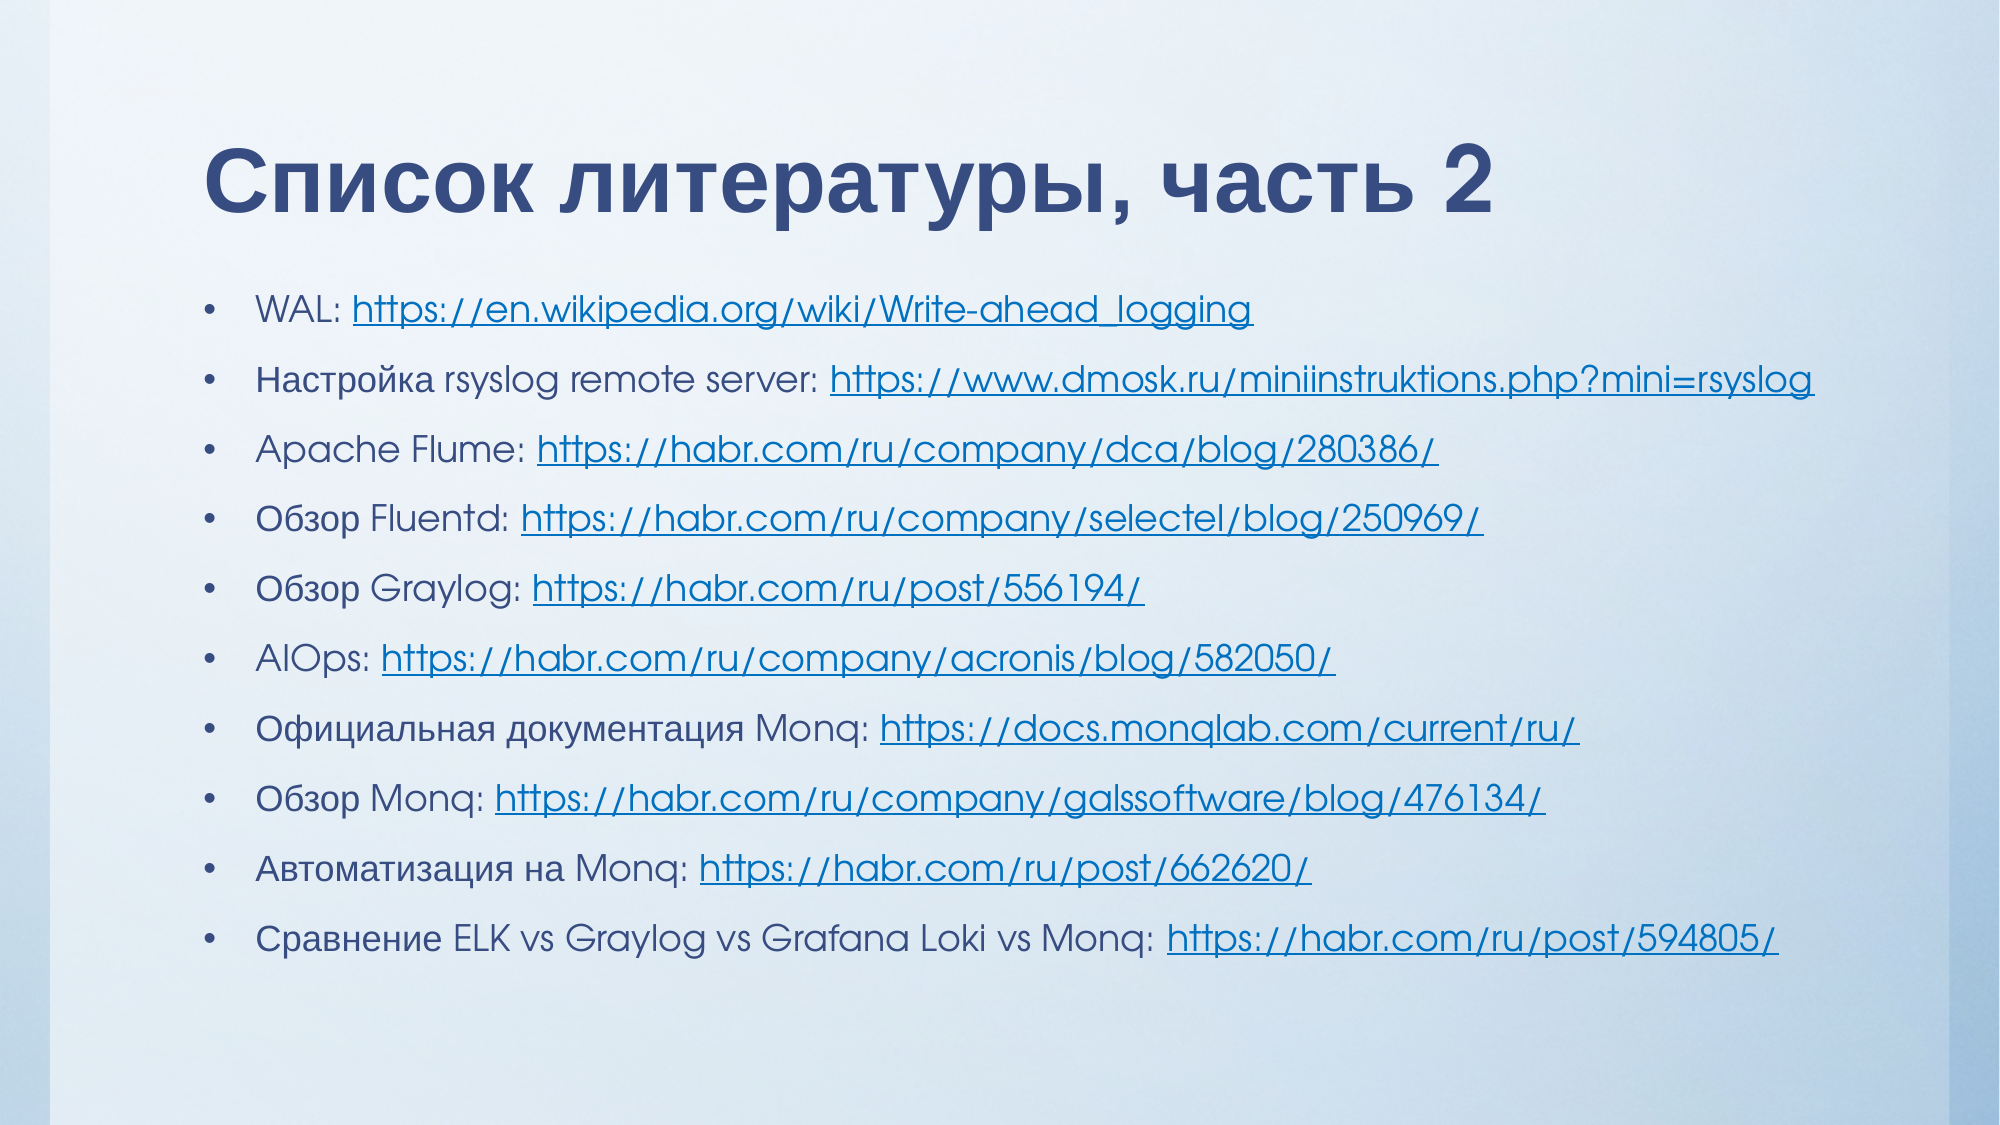

# Список литературы, часть 2
WAL: https://en.wikipedia.org/wiki/Write-ahead_logging
Настройка rsyslog remote server: https://www.dmosk.ru/miniinstruktions.php?mini=rsyslog
Apache Flume: https://habr.com/ru/company/dca/blog/280386/
Обзор Fluentd: https://habr.com/ru/company/selectel/blog/250969/
Обзор Graylog: https://habr.com/ru/post/556194/
AIOps: https://habr.com/ru/company/acronis/blog/582050/
Официальная документация Monq: https://docs.monqlab.com/current/ru/
Обзор Monq: https://habr.com/ru/company/galssoftware/blog/476134/
Автоматизация на Monq: https://habr.com/ru/post/662620/
Сравнение ELK vs Graylog vs Grafana Loki vs Monq: https://habr.com/ru/post/594805/